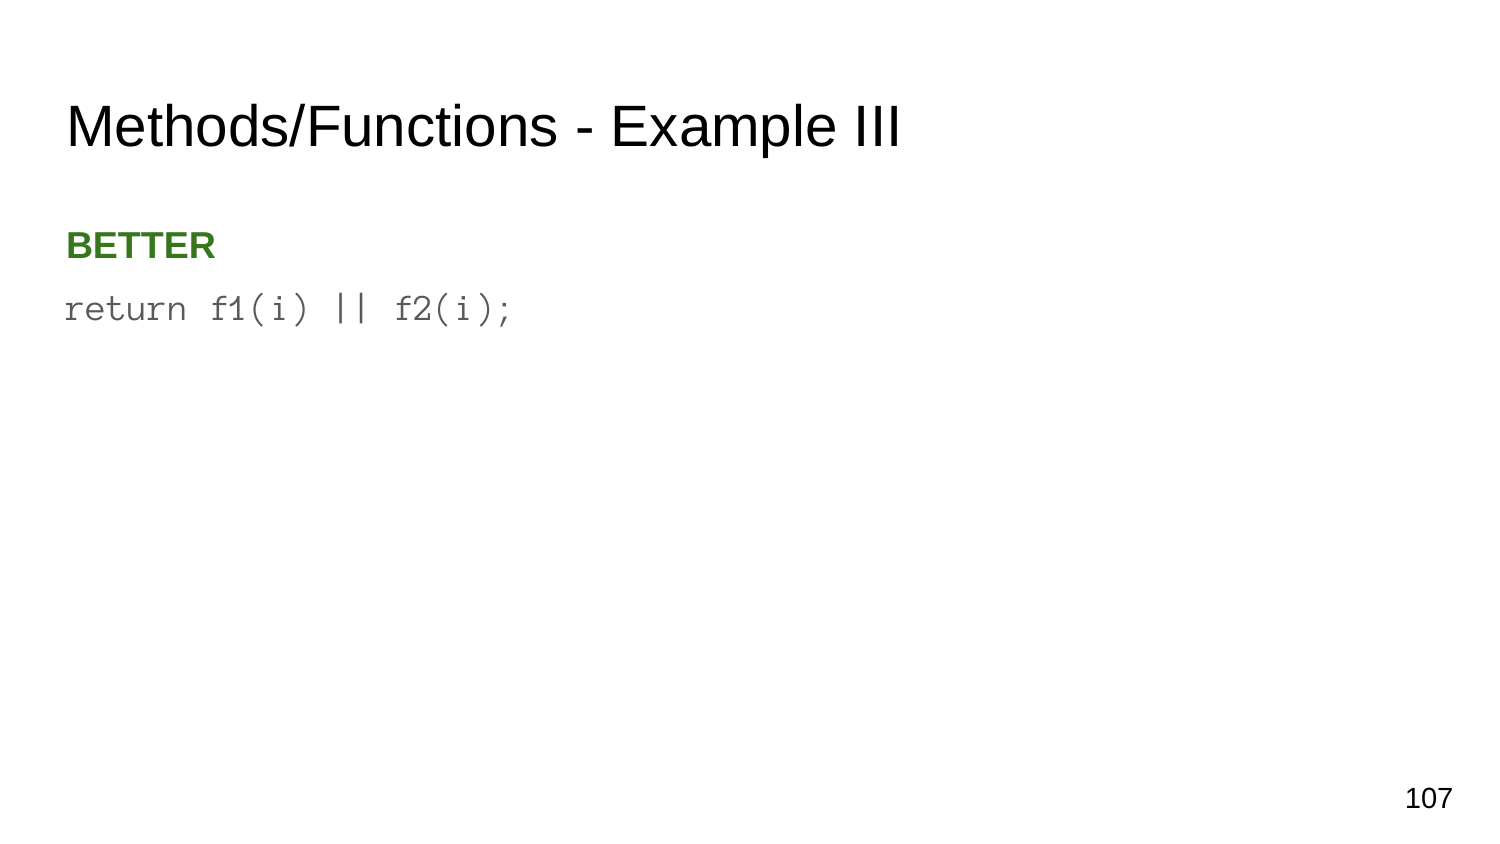

# Methods/Functions - Example III
BETTER
return f1(i) || f2(i);

107